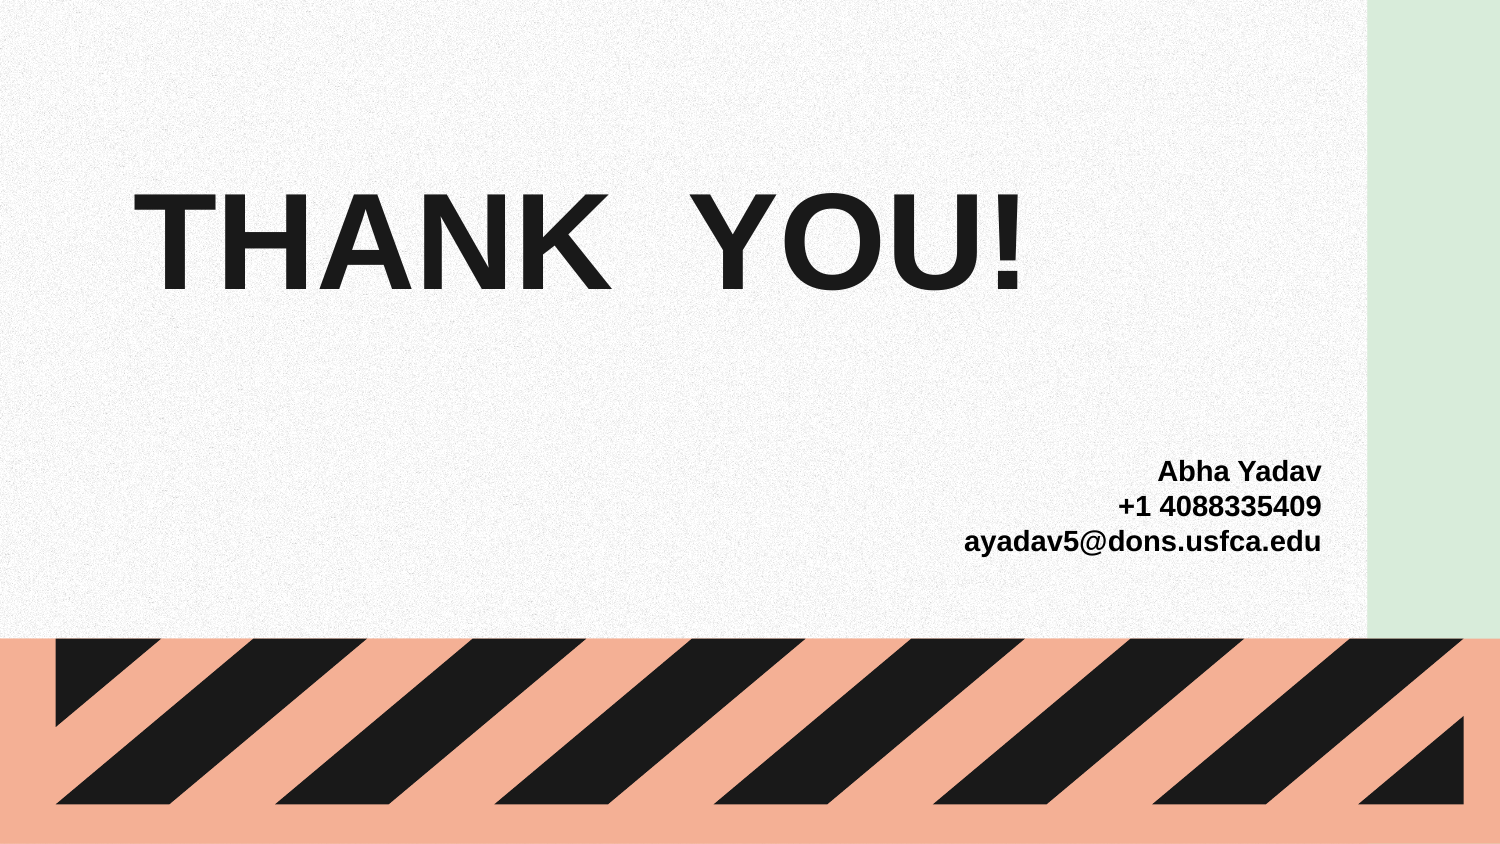

# THANK  YOU!
Abha Yadav
+1 4088335409
ayadav5@dons.usfca.edu